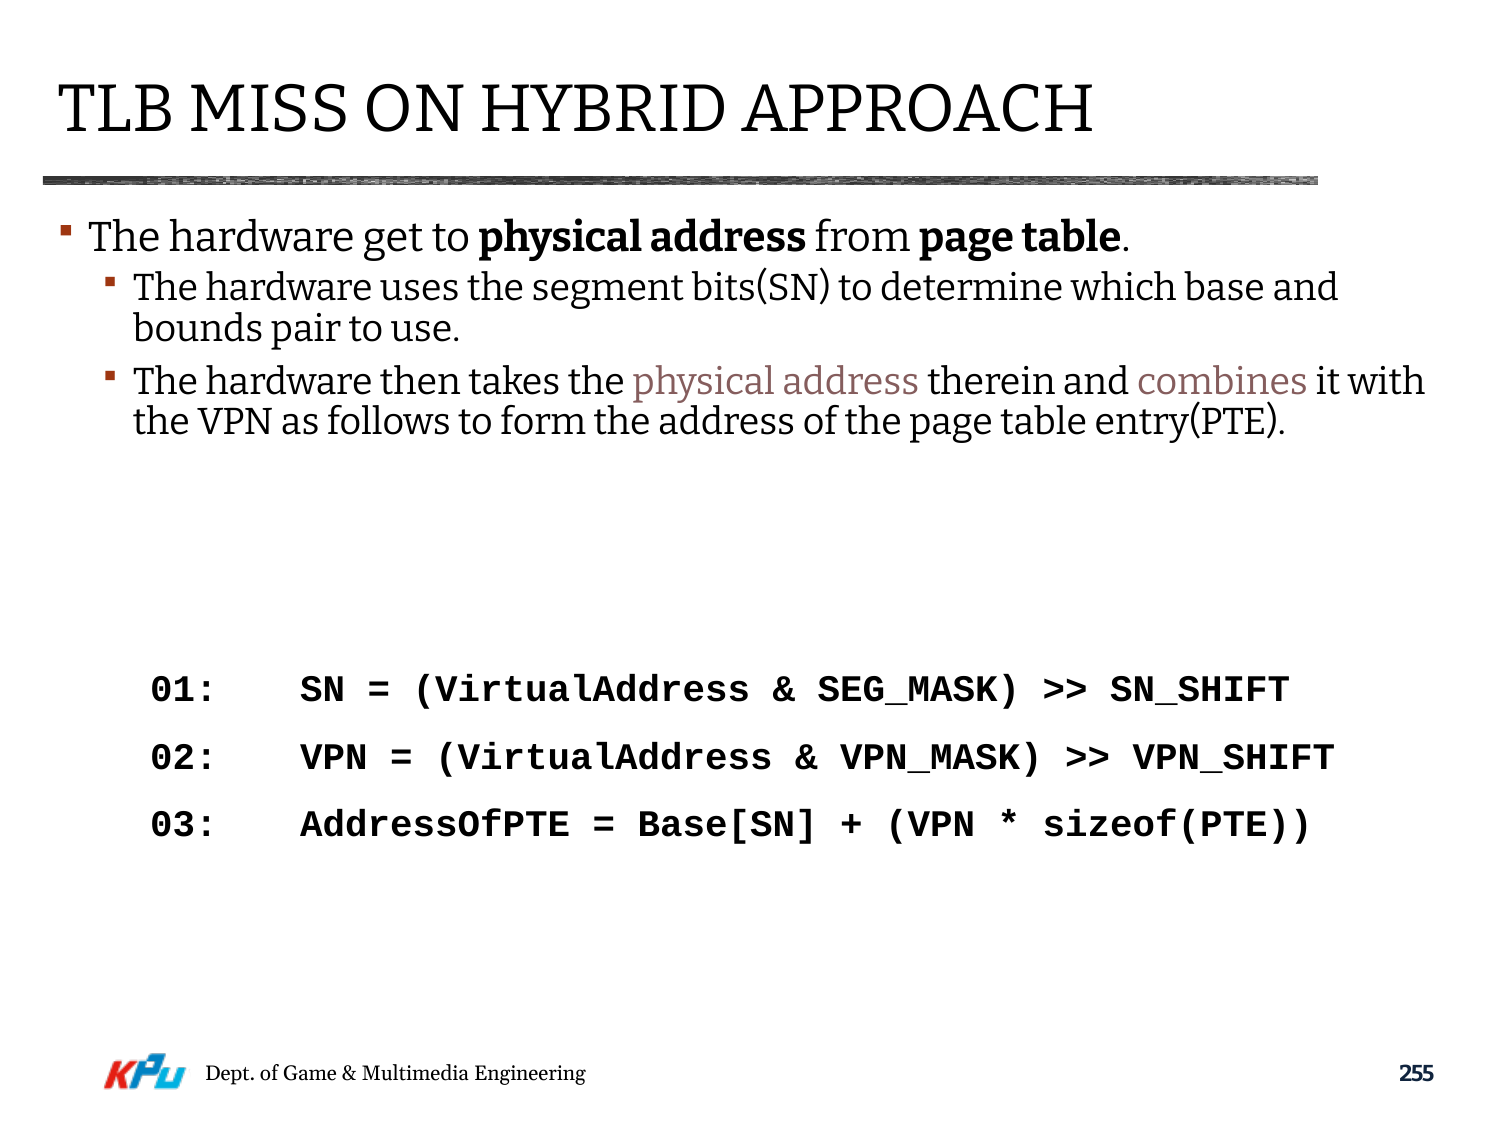

# TLB miss on Hybrid Approach
The hardware get to physical address from page table.
The hardware uses the segment bits(SN) to determine which base and bounds pair to use.
The hardware then takes the physical address therein and combines it with the VPN as follows to form the address of the page table entry(PTE).
01:	SN = (VirtualAddress & SEG_MASK) >> SN_SHIFT
02:	VPN = (VirtualAddress & VPN_MASK) >> VPN_SHIFT
03:	AddressOfPTE = Base[SN] + (VPN * sizeof(PTE))
Dept. of Game & Multimedia Engineering
255